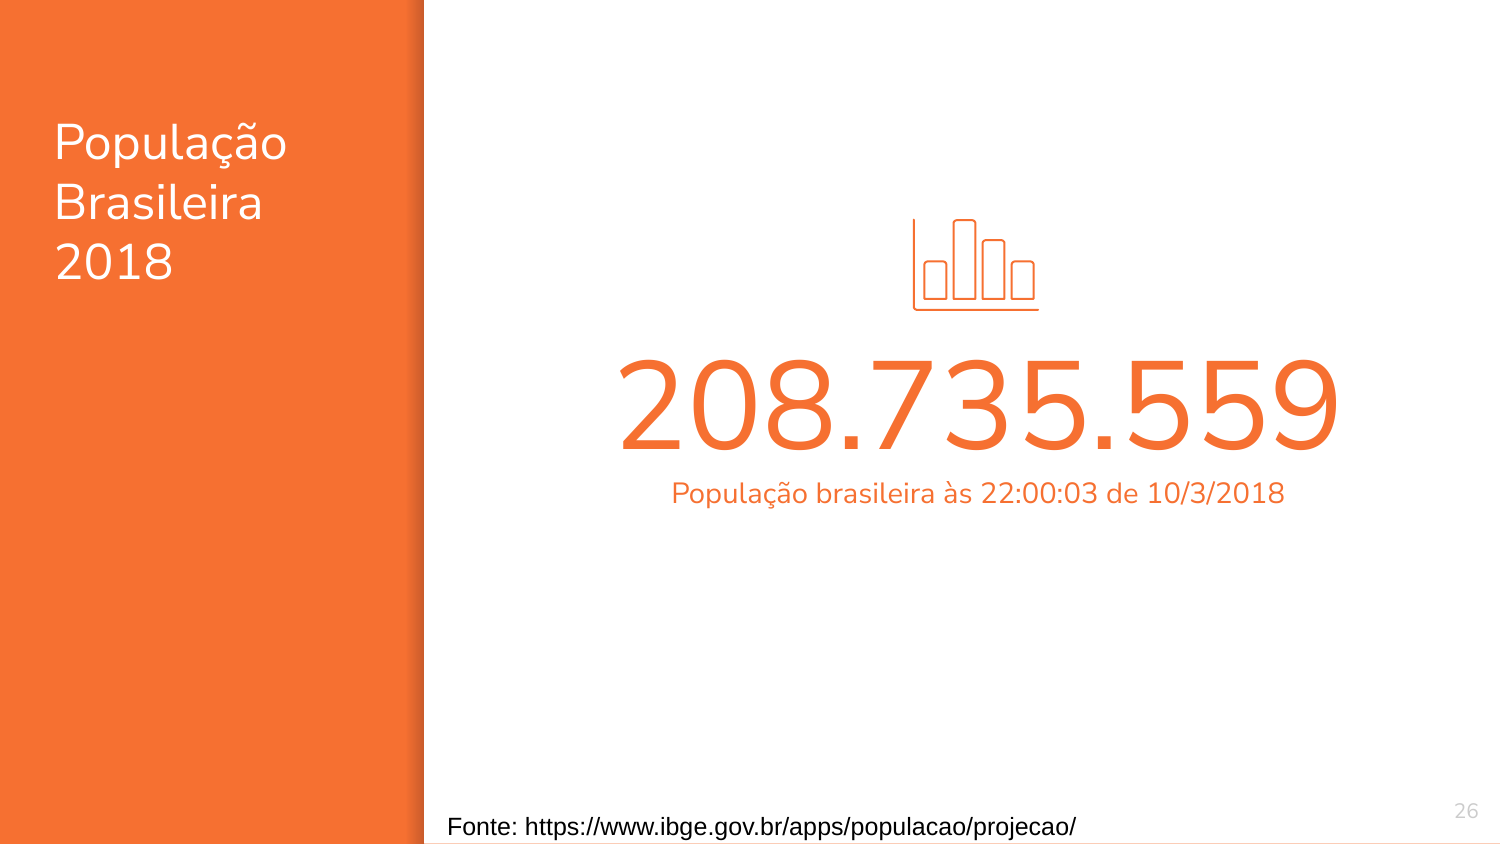

# População
Brasileira
2018

208.735.559
População brasileira às 22:00:03 de 10/3/2018
26
Fonte: https://www.ibge.gov.br/apps/populacao/projecao/